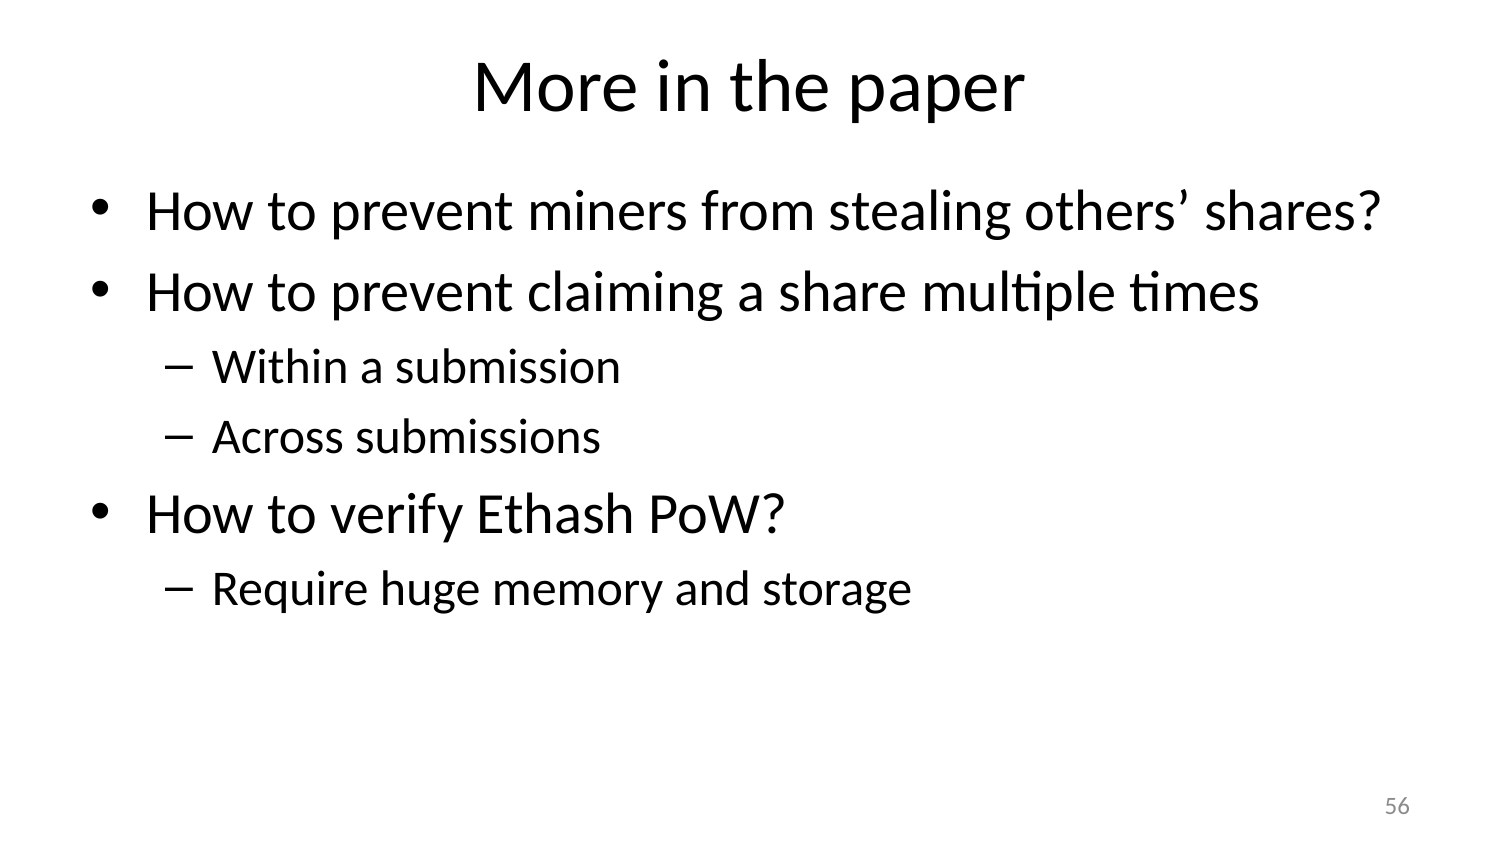

# More in the paper
How to prevent miners from stealing others’ shares?
How to prevent claiming a share multiple times
Within a submission
Across submissions
How to verify Ethash PoW?
Require huge memory and storage

56